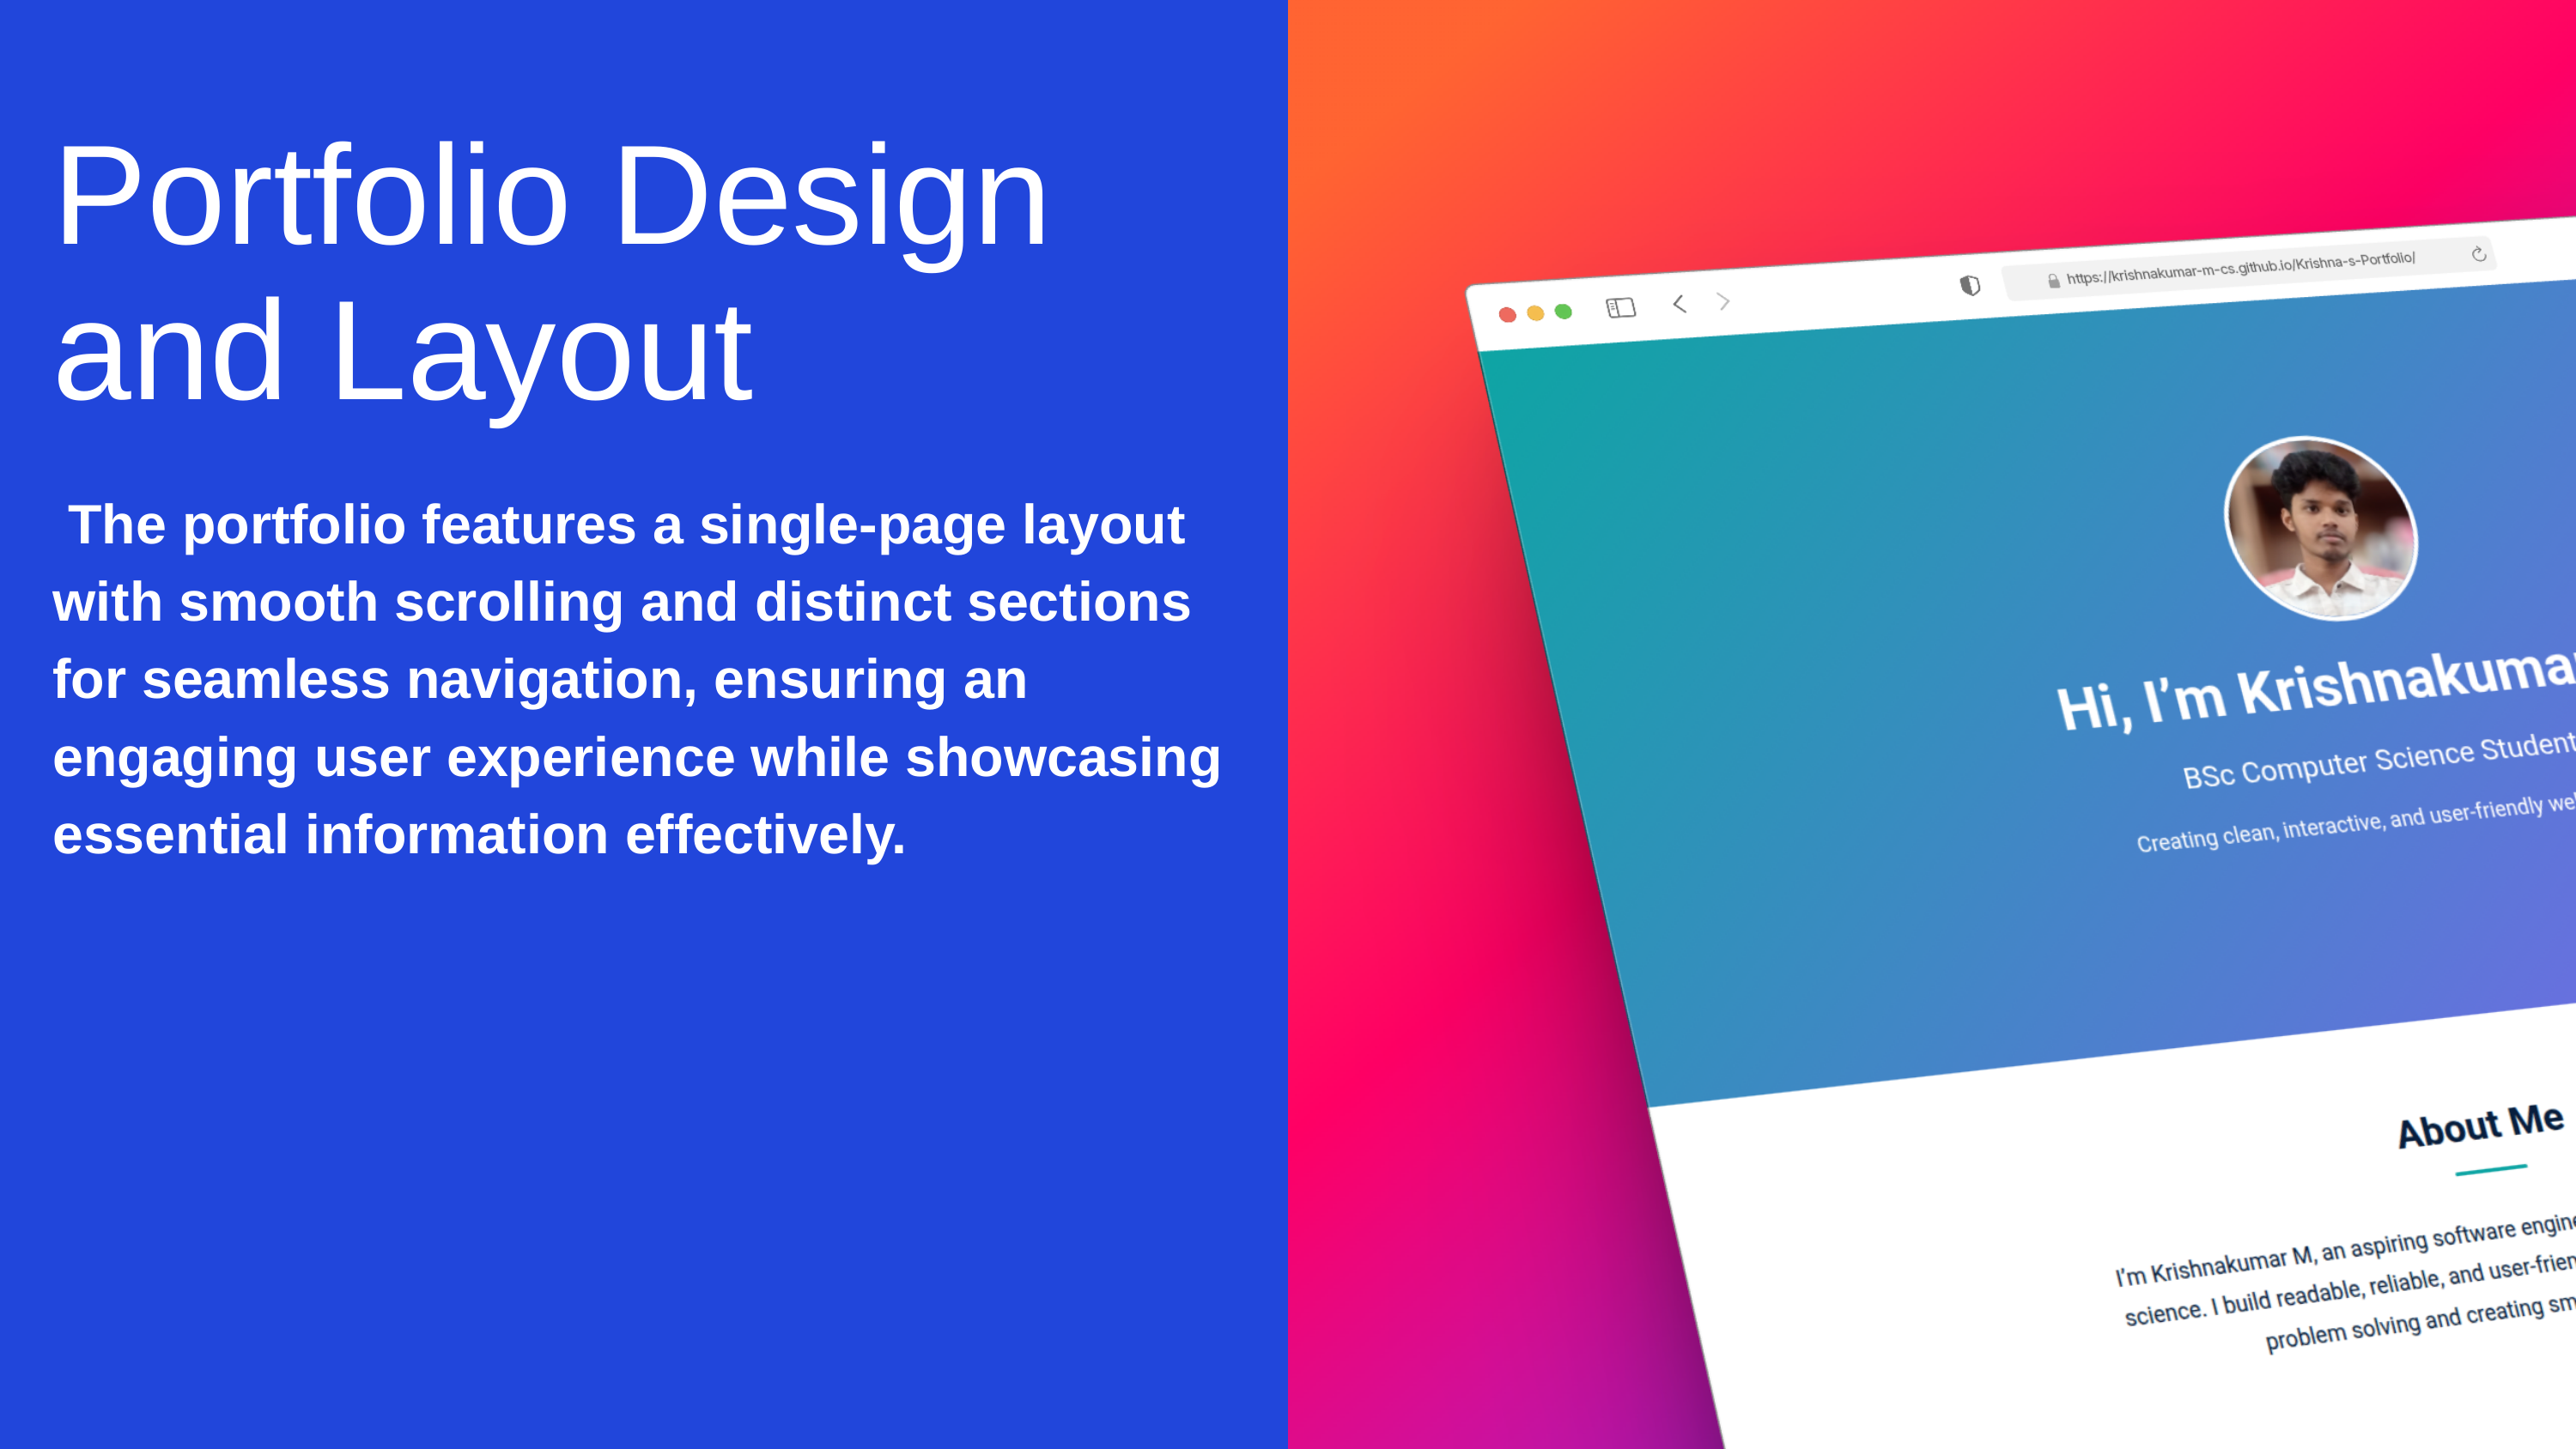

Portfolio Design and Layout
 The portfolio features a single-page layout with smooth scrolling and distinct sections for seamless navigation, ensuring an engaging user experience while showcasing essential information effectively.